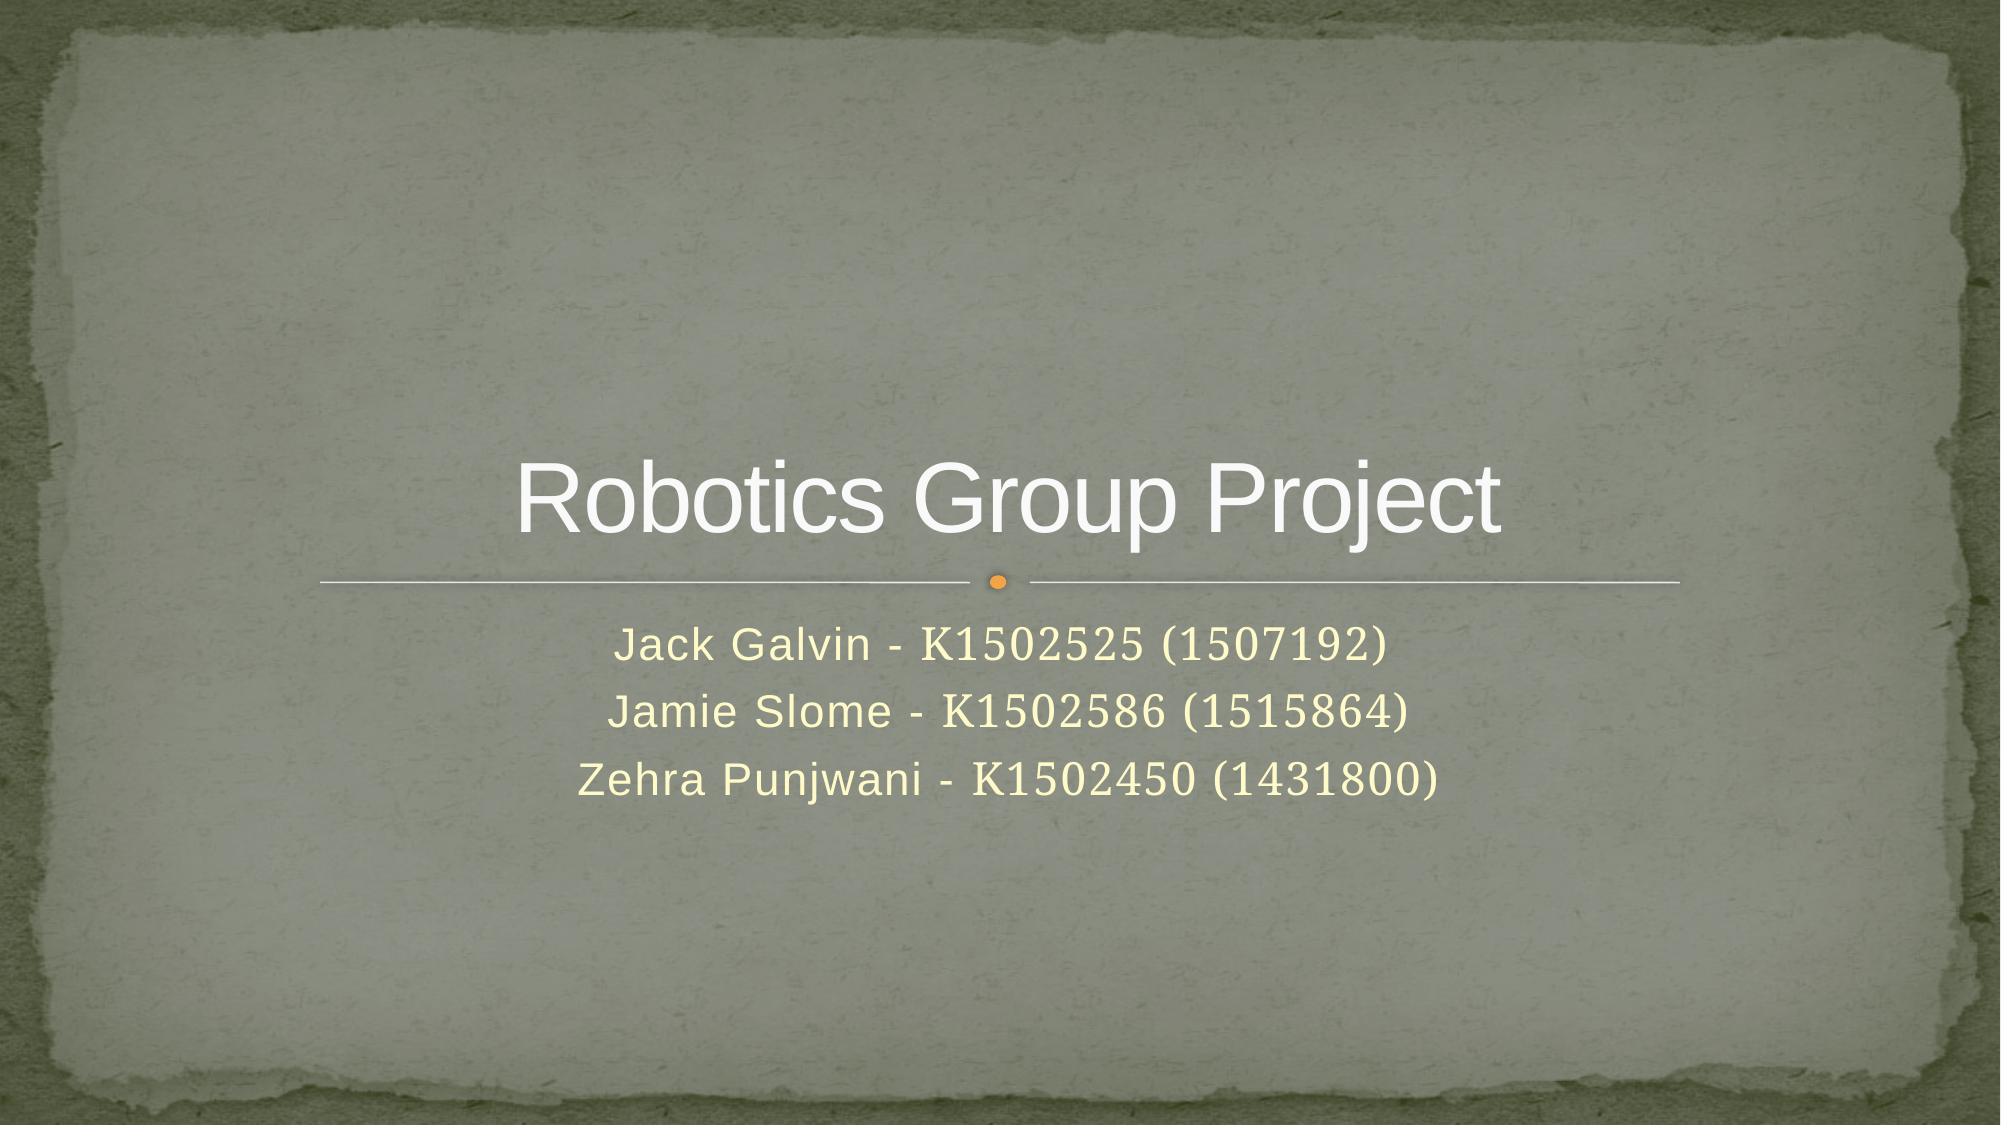

# Robotics Group Project
Jack Galvin - K1502525 (1507192)
Jamie Slome - K1502586 (1515864)
Zehra Punjwani - K1502450 (1431800)